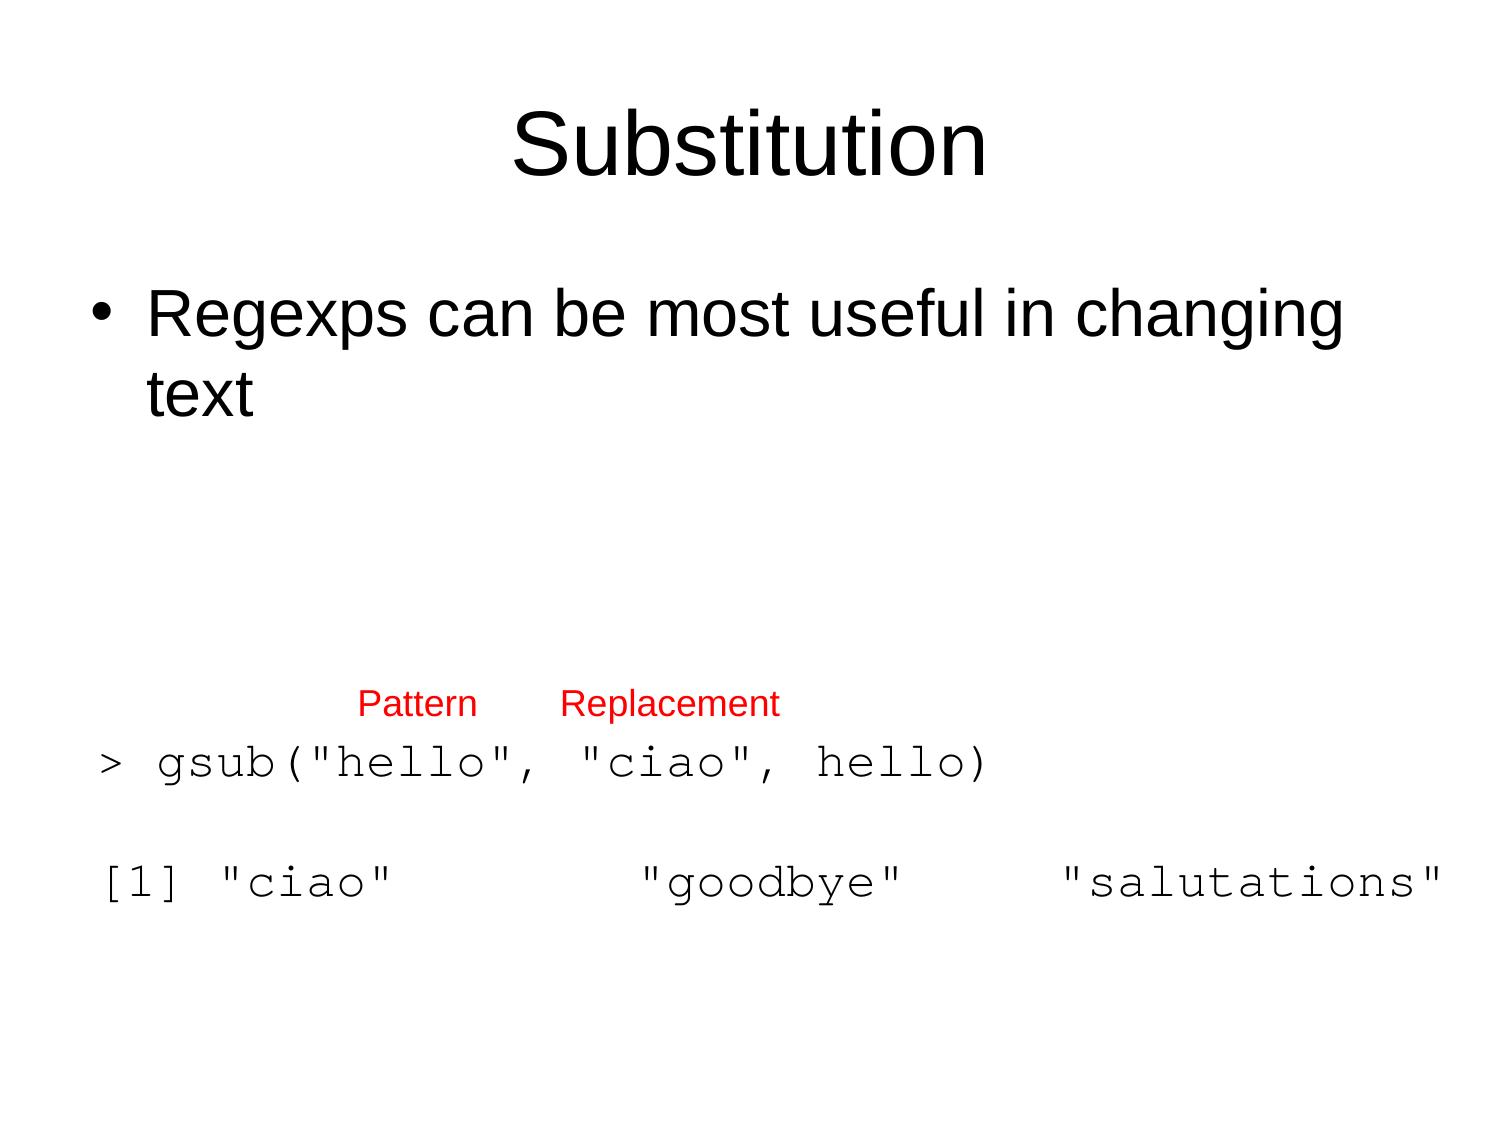

# Substitution
Regexps can be most useful in changing text
Pattern
Replacement
> gsub("hello", "ciao", hello)

[1] "ciao"        "goodbye"     "salutations"